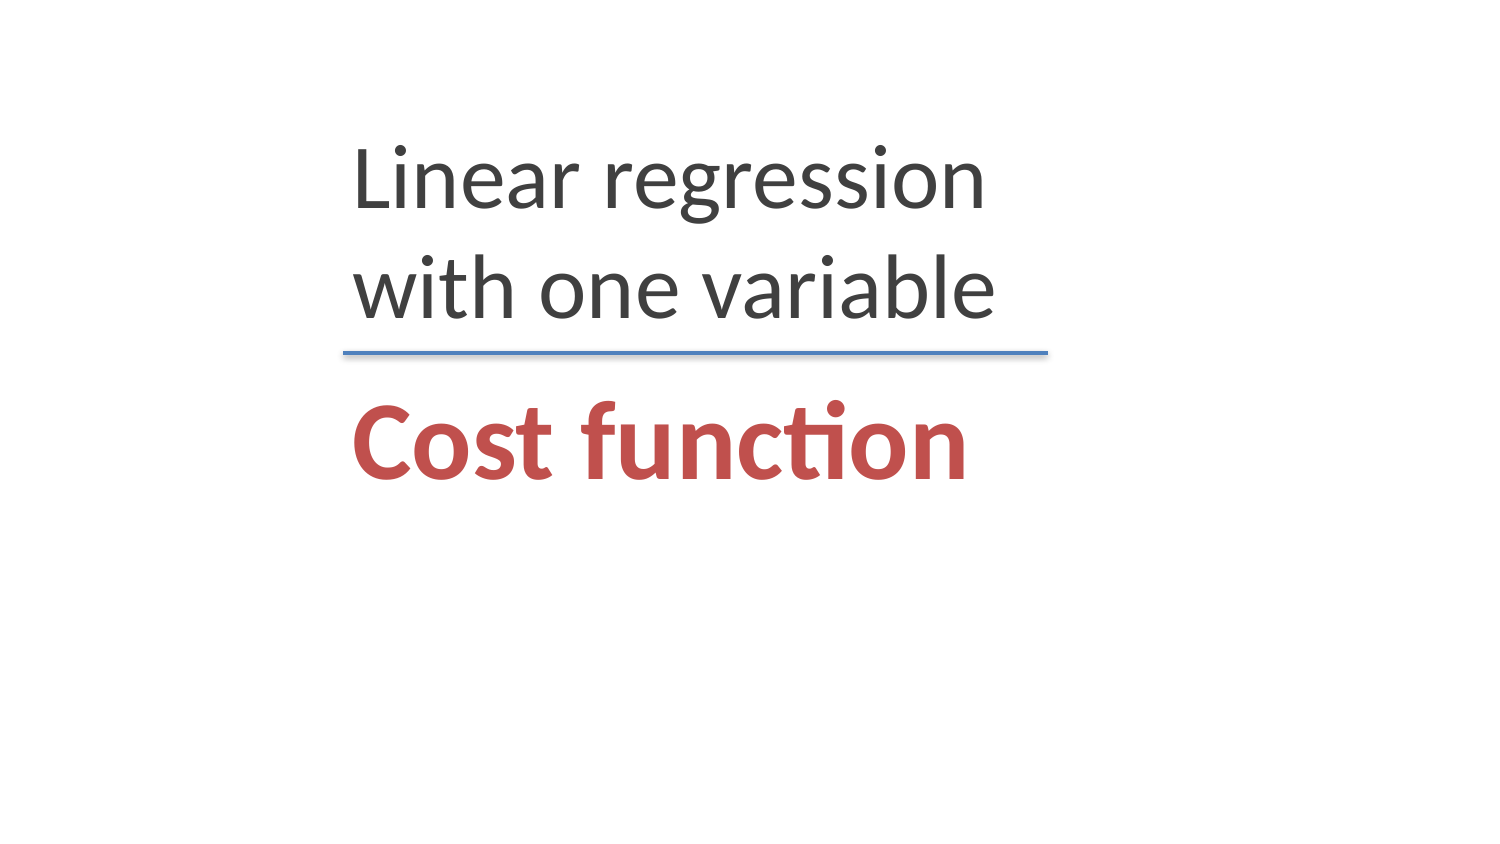

Linear regression with one variable
# Cost function